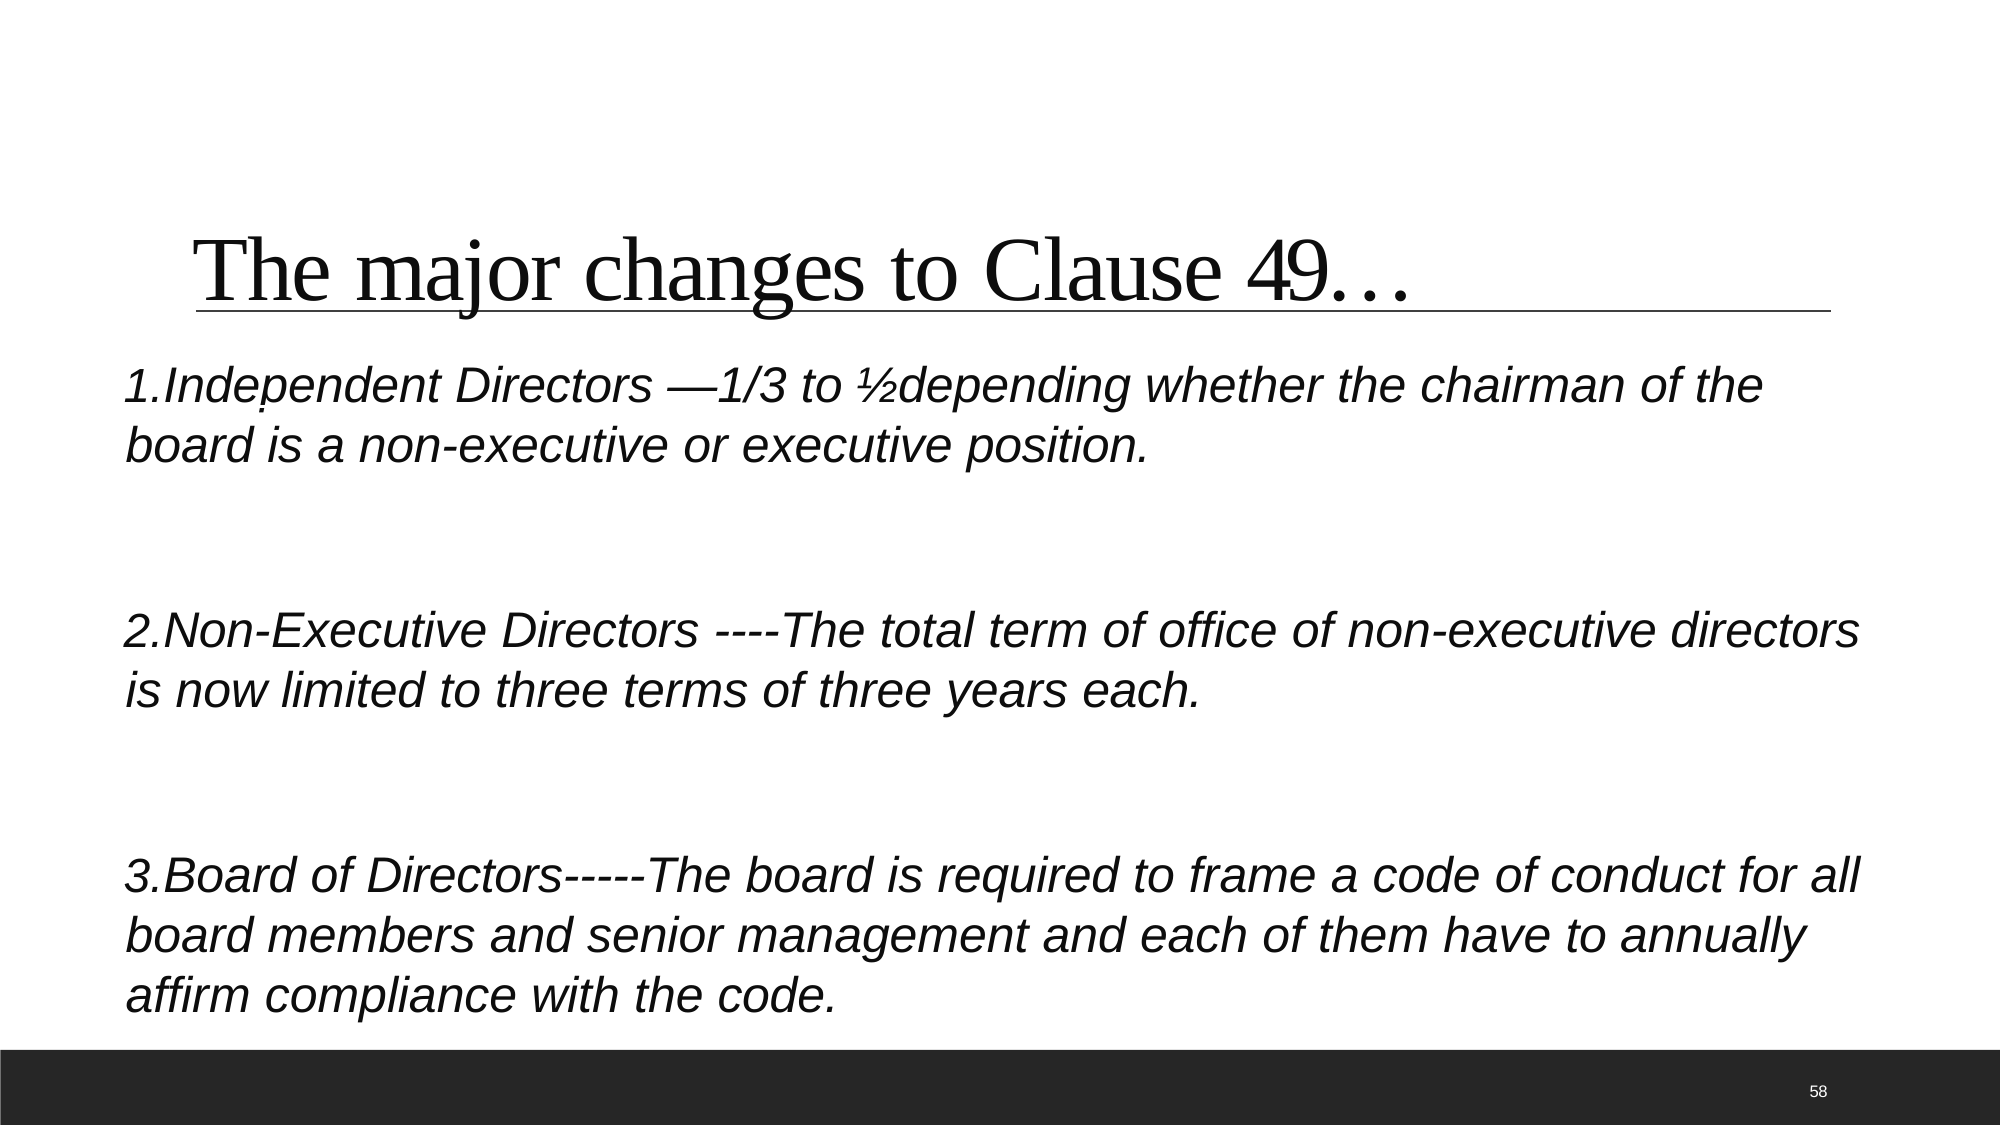

# The major changes to Clause 49…
Independent Directors —1/3 to ½depending whether the chairman of the board is a non-executive or executive position.

Non-Executive Directors ----The total term of office of non-executive directors is now limited to three terms of three years each.

Board of Directors-----The board is required to frame a code of conduct for all board members and senior management and each of them have to annually affirm compliance with the code.
58